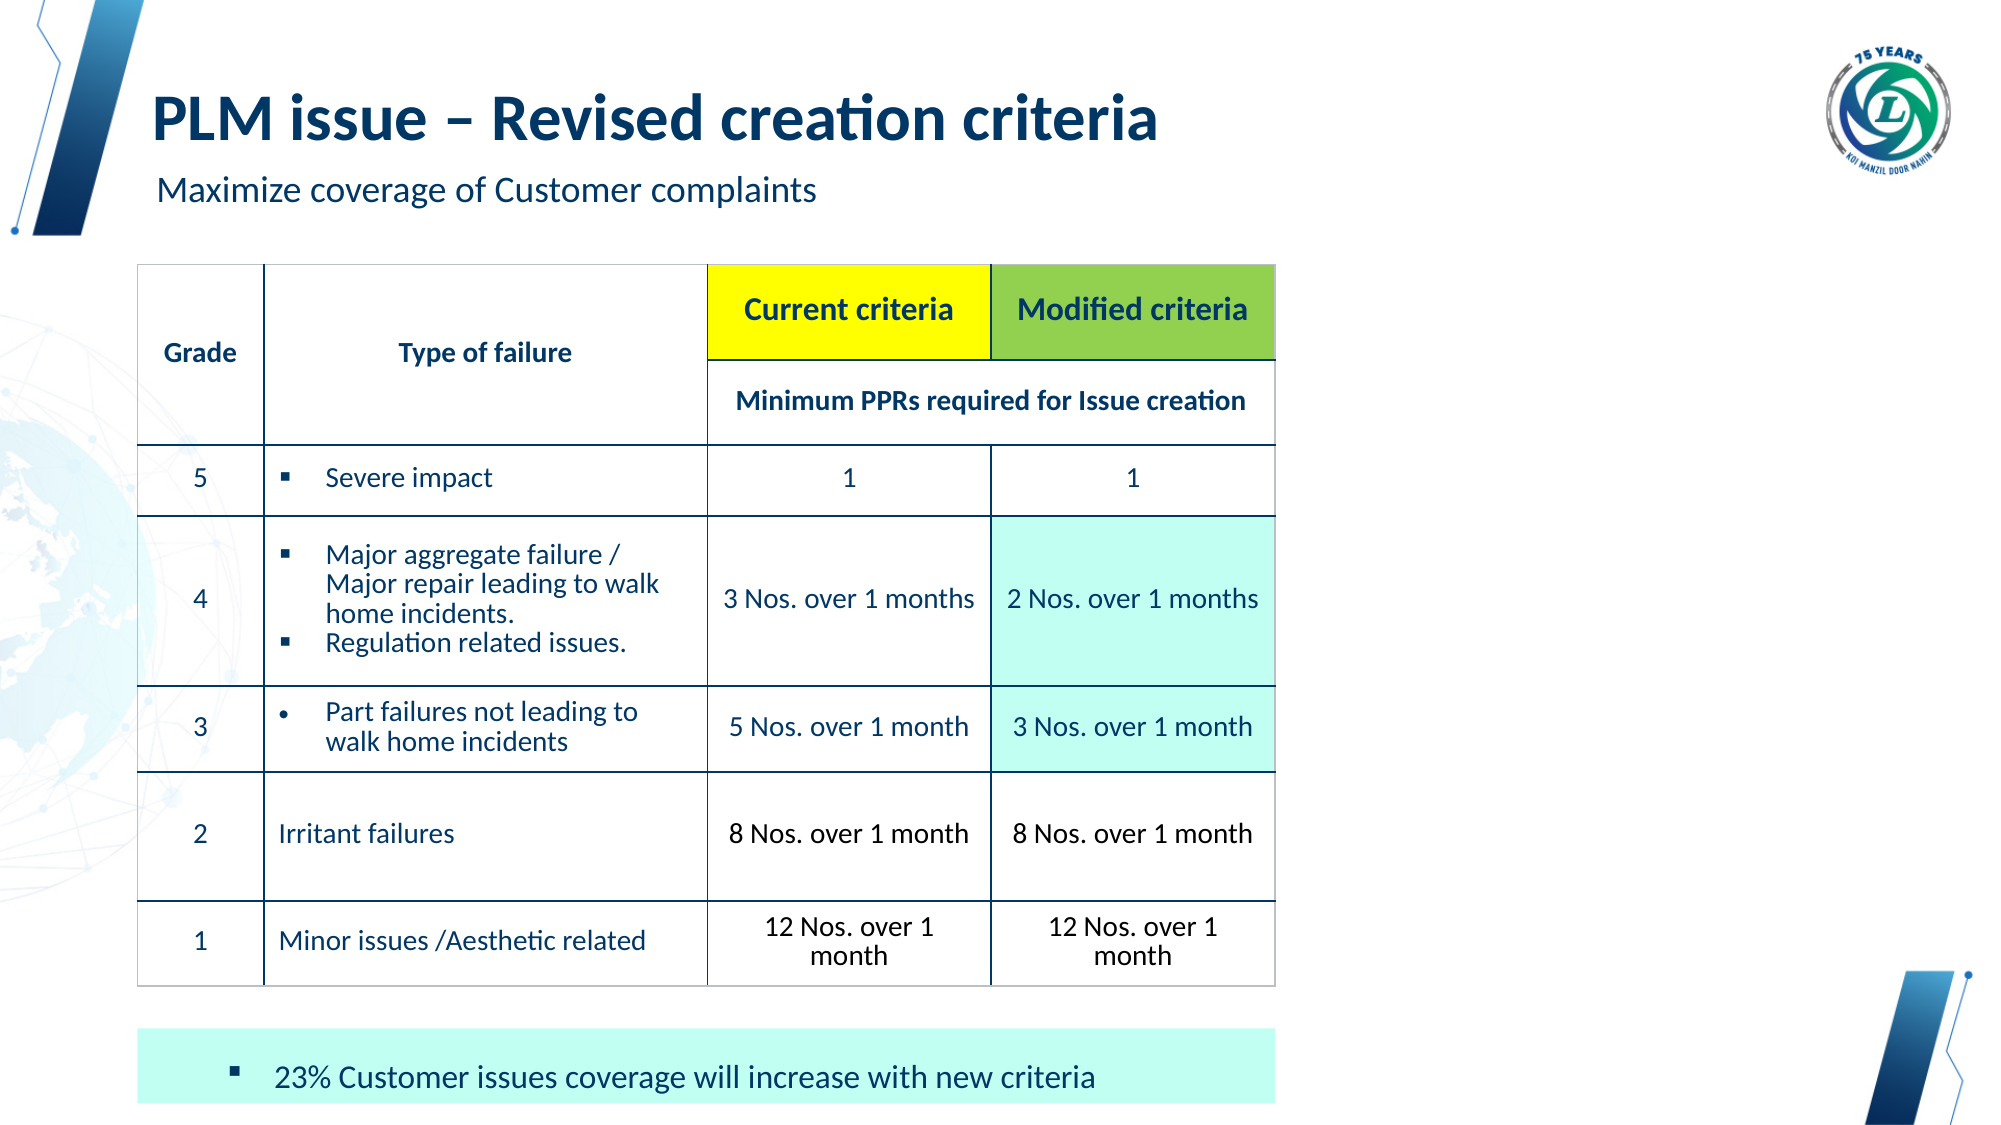

PLM issue – Revised creation criteria
Maximize coverage of Customer complaints
| Grade | Type of failure | Current criteria | Modified criteria |
| --- | --- | --- | --- |
|  |  | Minimum PPRs required for Issue creation |  |
| 5 | Severe impact | 1 | 1 |
| 4 | Major aggregate failure / Major repair leading to walk home incidents. Regulation related issues. | 3 Nos. over 1 months | 2 Nos. over 1 months |
| 3 | Part failures not leading to walk home incidents | 5 Nos. over 1 month | 3 Nos. over 1 month |
| 2 | Irritant failures | 8 Nos. over 1 month | 8 Nos. over 1 month |
| 1 | Minor issues /Aesthetic related | 12 Nos. over 1 month | 12 Nos. over 1 month |
23% Customer issues coverage will increase with new criteria